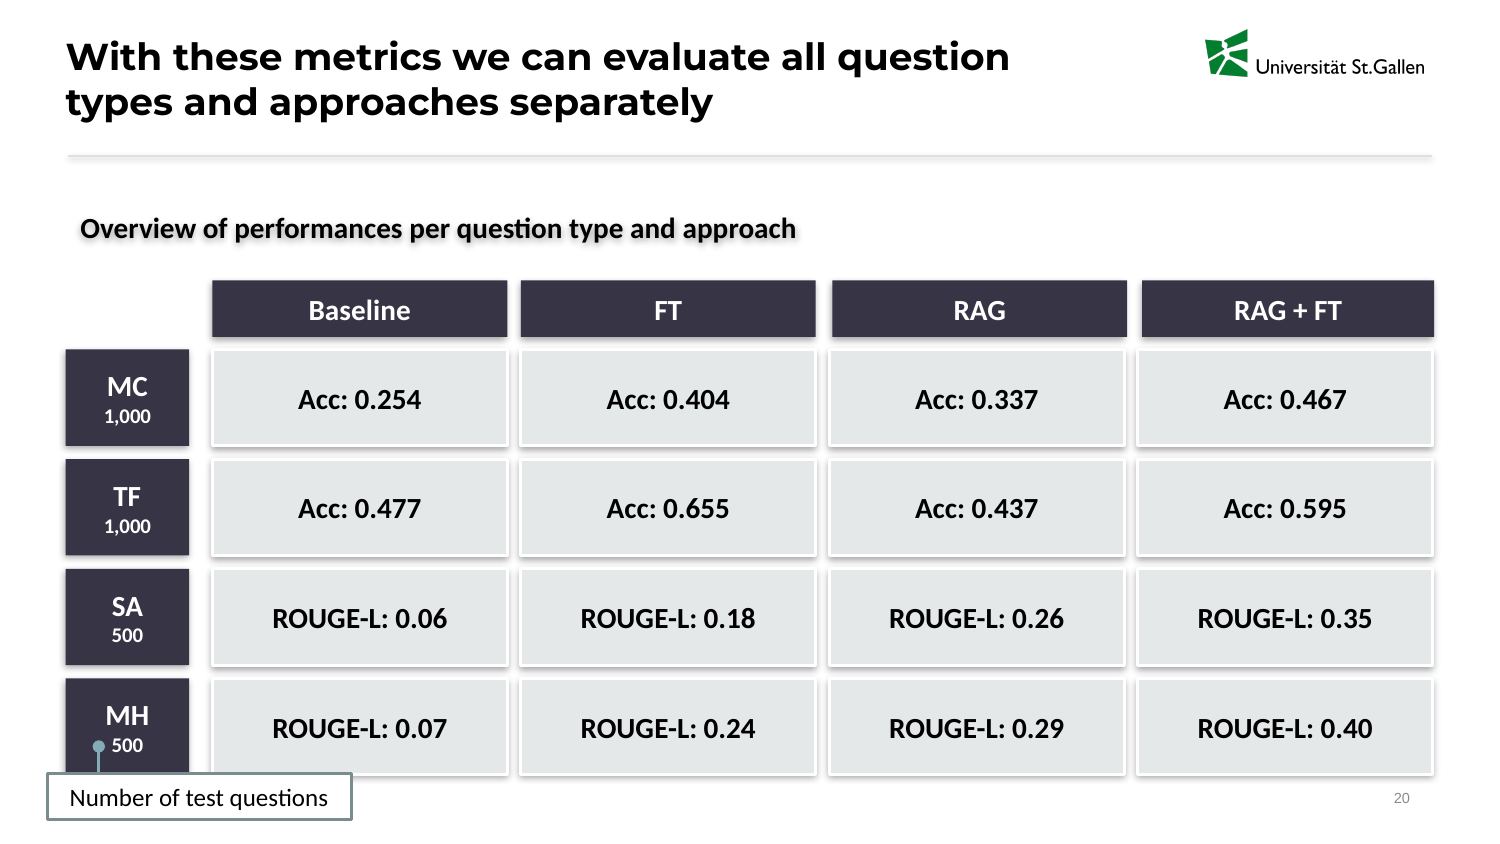

# With these metrics we can evaluate all question types and approaches separately
Overview of performances per question type and approach
Baseline
FT
RAG
RAG + FT
MC
1,000
Acc: 0.254
Acc: 0.404
Acc: 0.655
ROUGE-L: 0.18
ROUGE-L: 0.24
Acc: 0.337
Acc: 0.437
ROUGE-L: 0.26
ROUGE-L: 0.29
Acc: 0.467
TF
1,000
Acc: 0.477
Acc: 0.595
SA
500
ROUGE-L: 0.06
ROUGE-L: 0.35
MH
500
ROUGE-L: 0.07
ROUGE-L: 0.40
Number of test questions
20